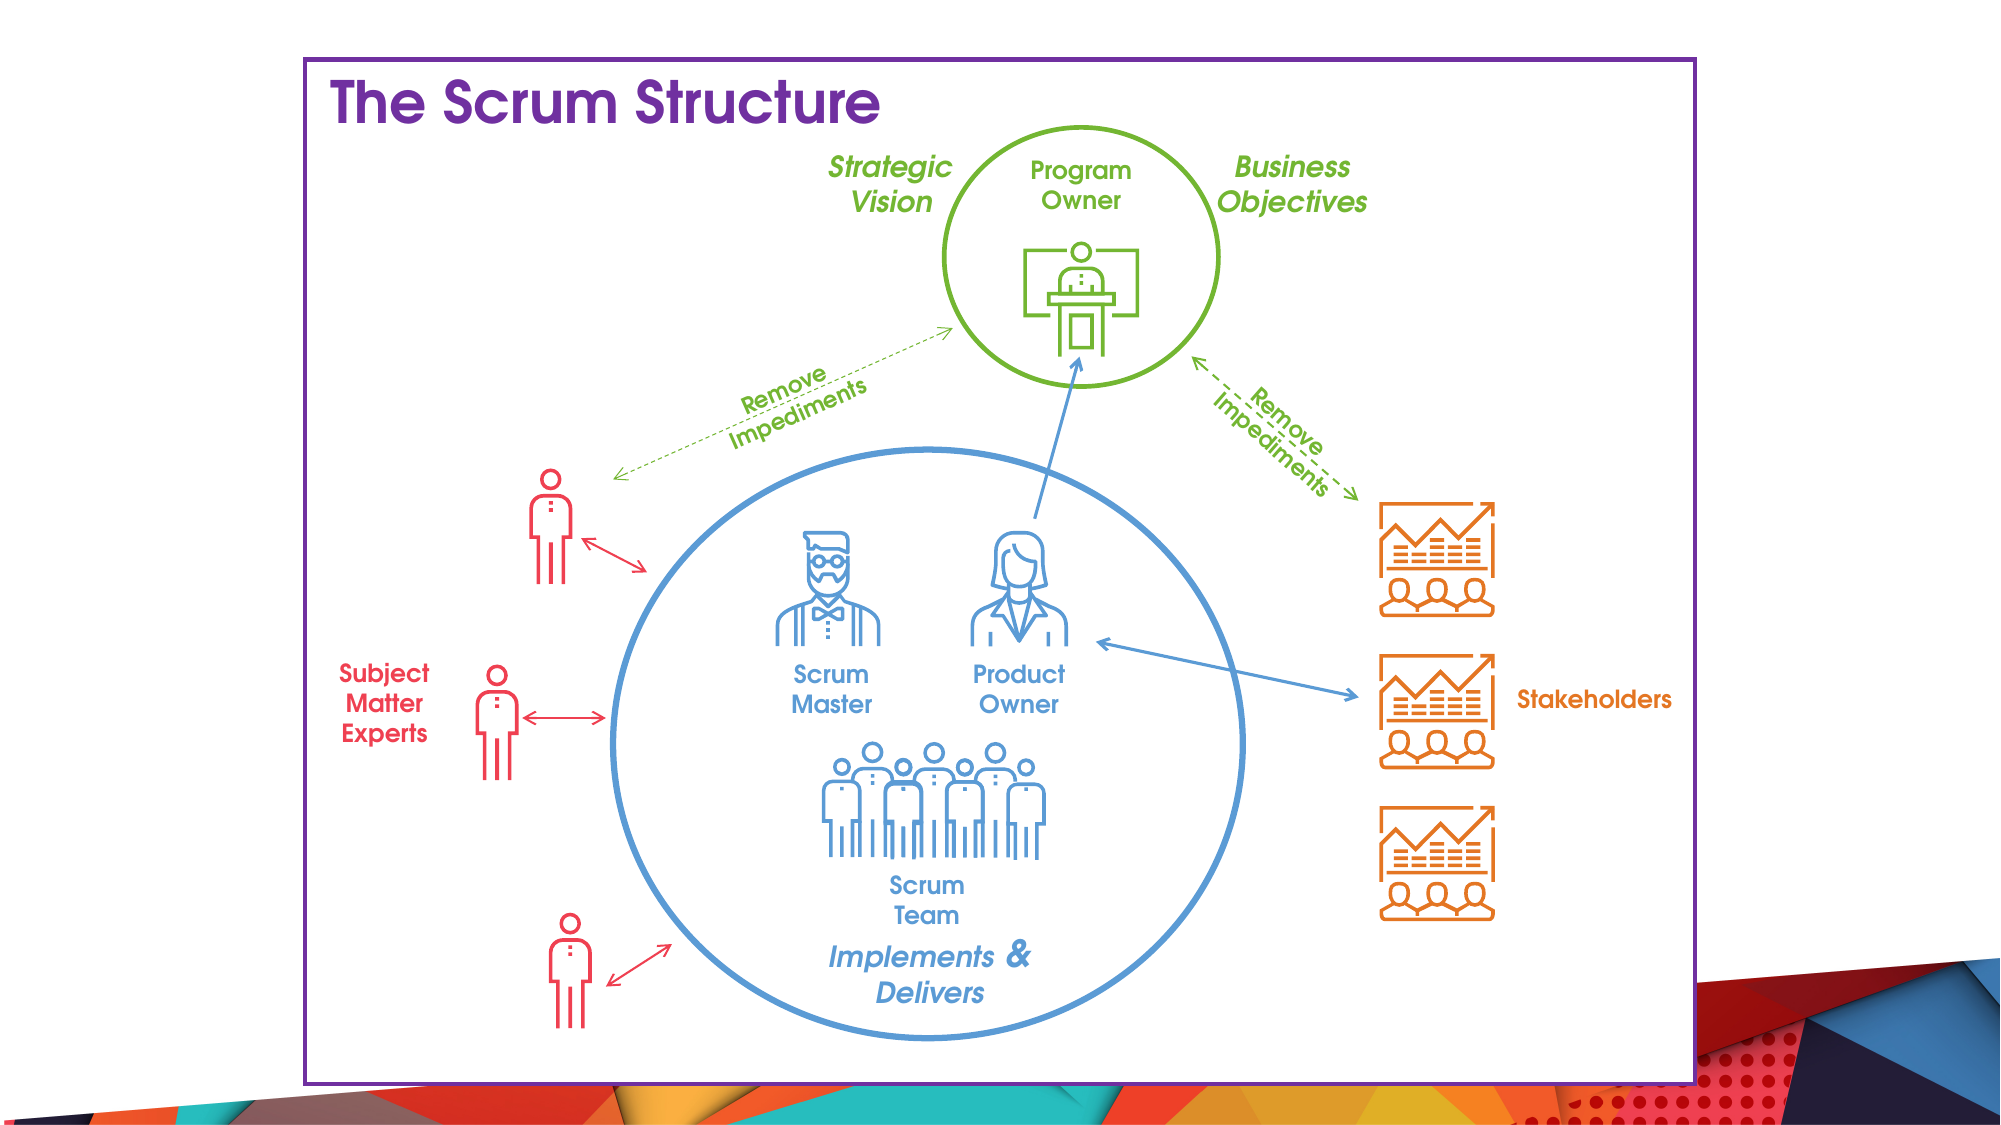

The Scrum Structure

Strategic
Vision
Business
Objectives
Program
Owner

Remove
Impediments
Remove
Impediments

Subject
Matter
Experts
Scrum
Master
Product
Owner

Stakeholders

Scrum
Team

Implements &
Delivers